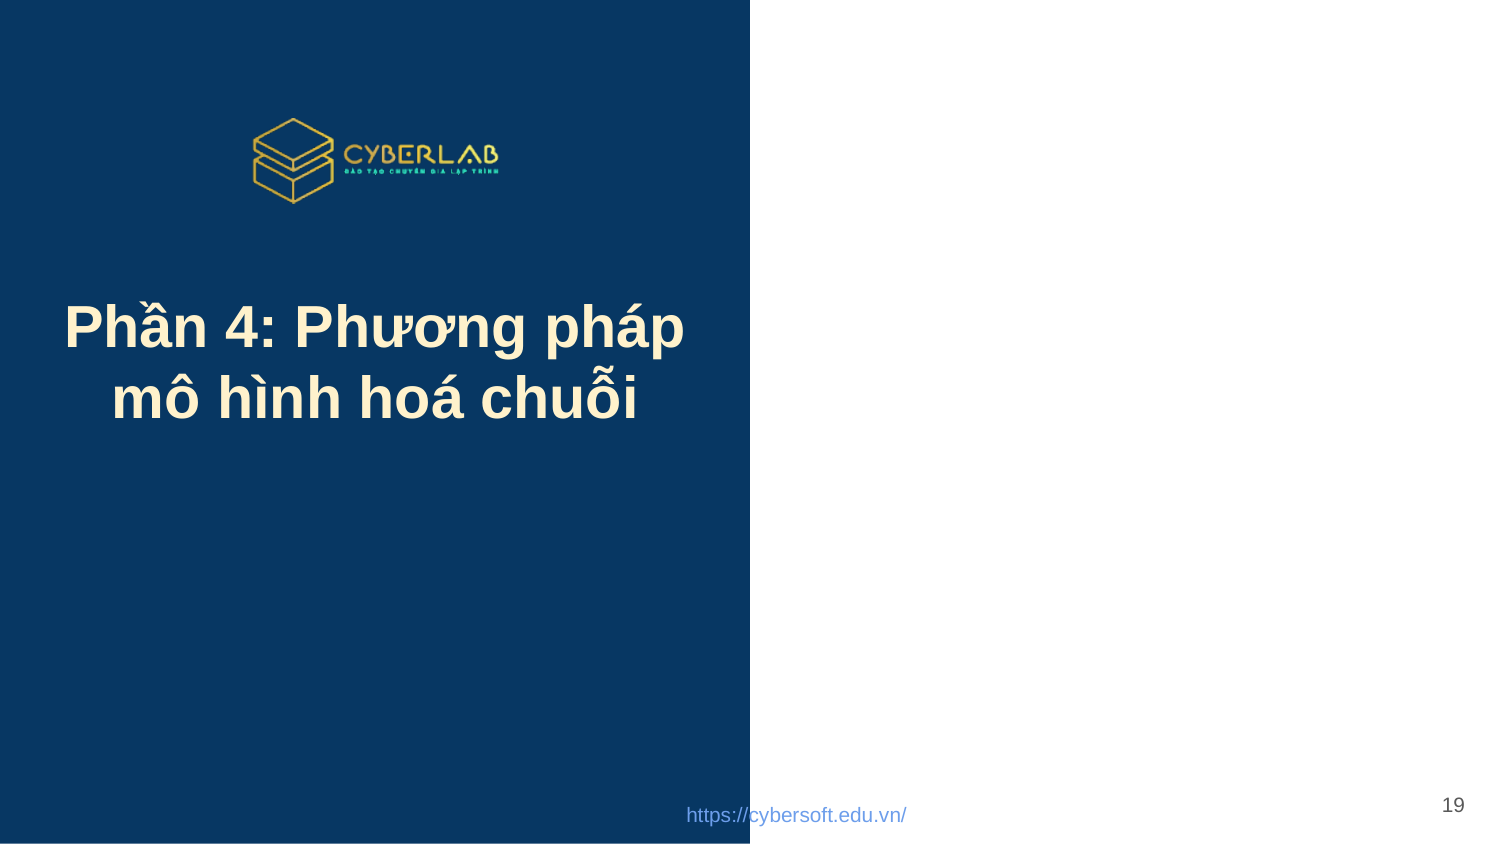

# Phần 4: Phương pháp mô hình hoá chuỗi

19